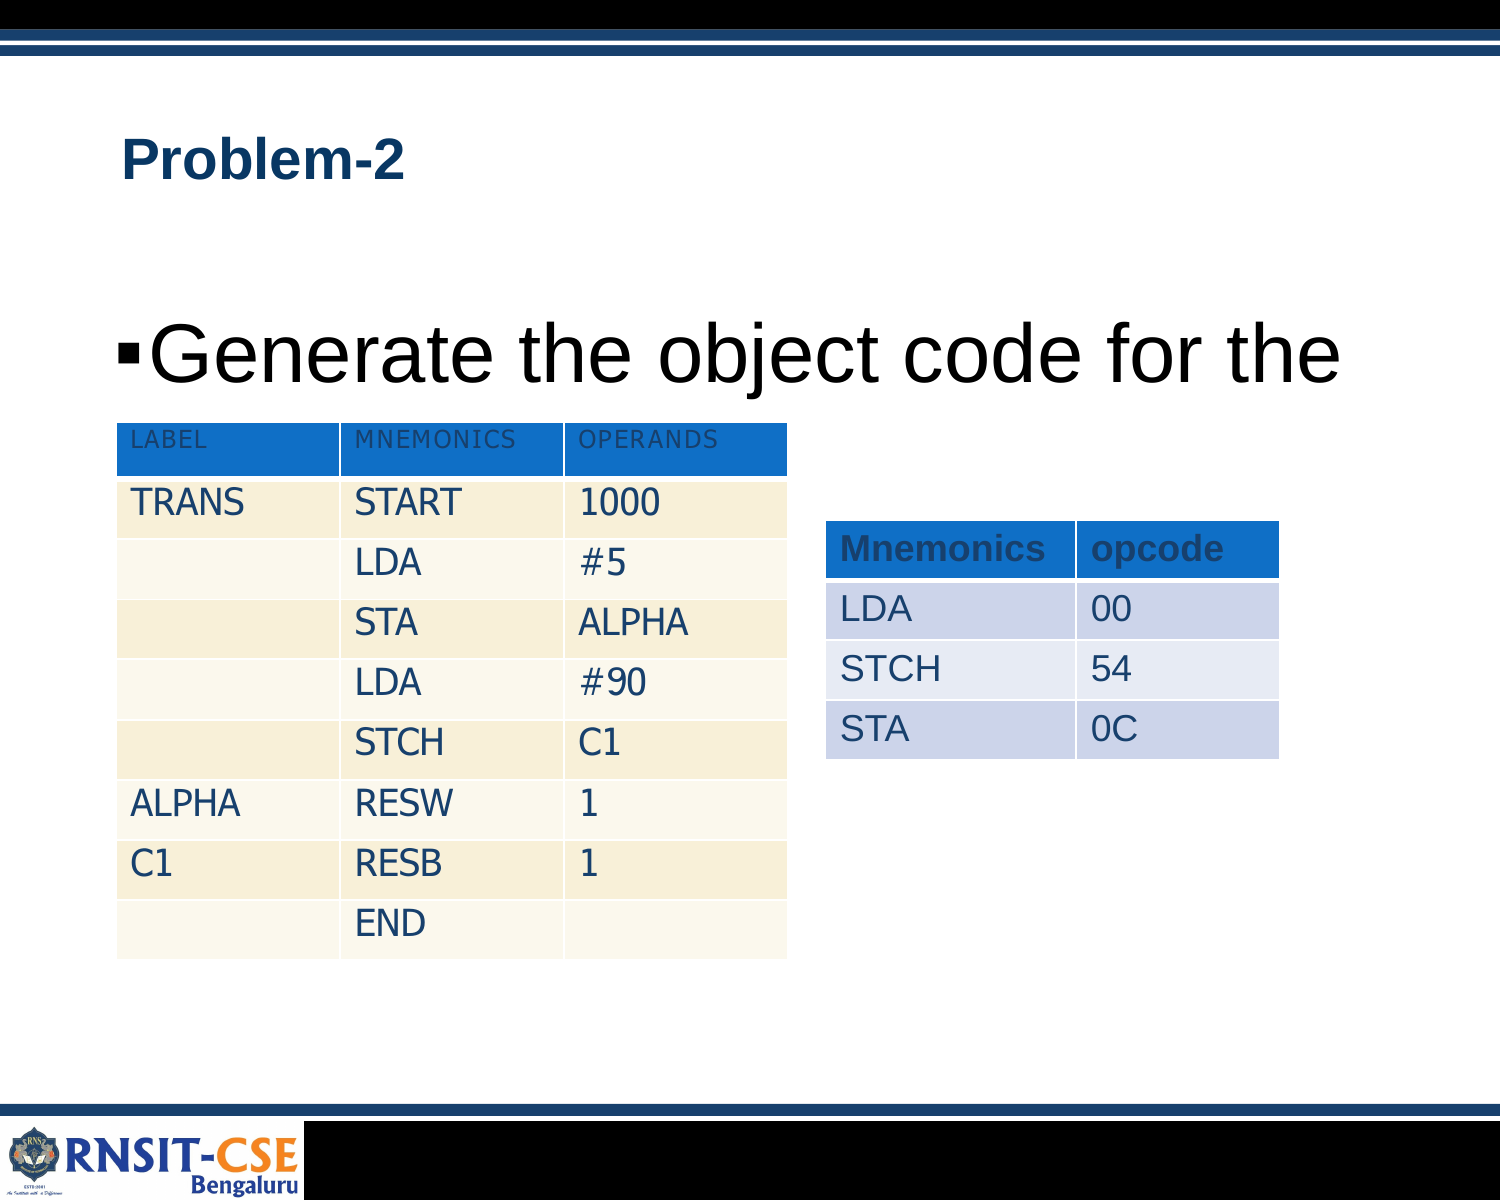

# Problem-2
Generate the object code for the program

| LABEL | MNEMONICS | OPERANDS |
| --- | --- | --- |
| TRANS | START | 1000 |
|  | LDA | #5 |
|  | STA | ALPHA |
|  | LDA | #90 |
|  | STCH | C1 |
| ALPHA | RESW | 1 |
| C1 | RESB | 1 |
|  | END |  |
| Mnemonics | opcode |
| --- | --- |
| LDA | 00 |
| STCH | 54 |
| STA | 0C |